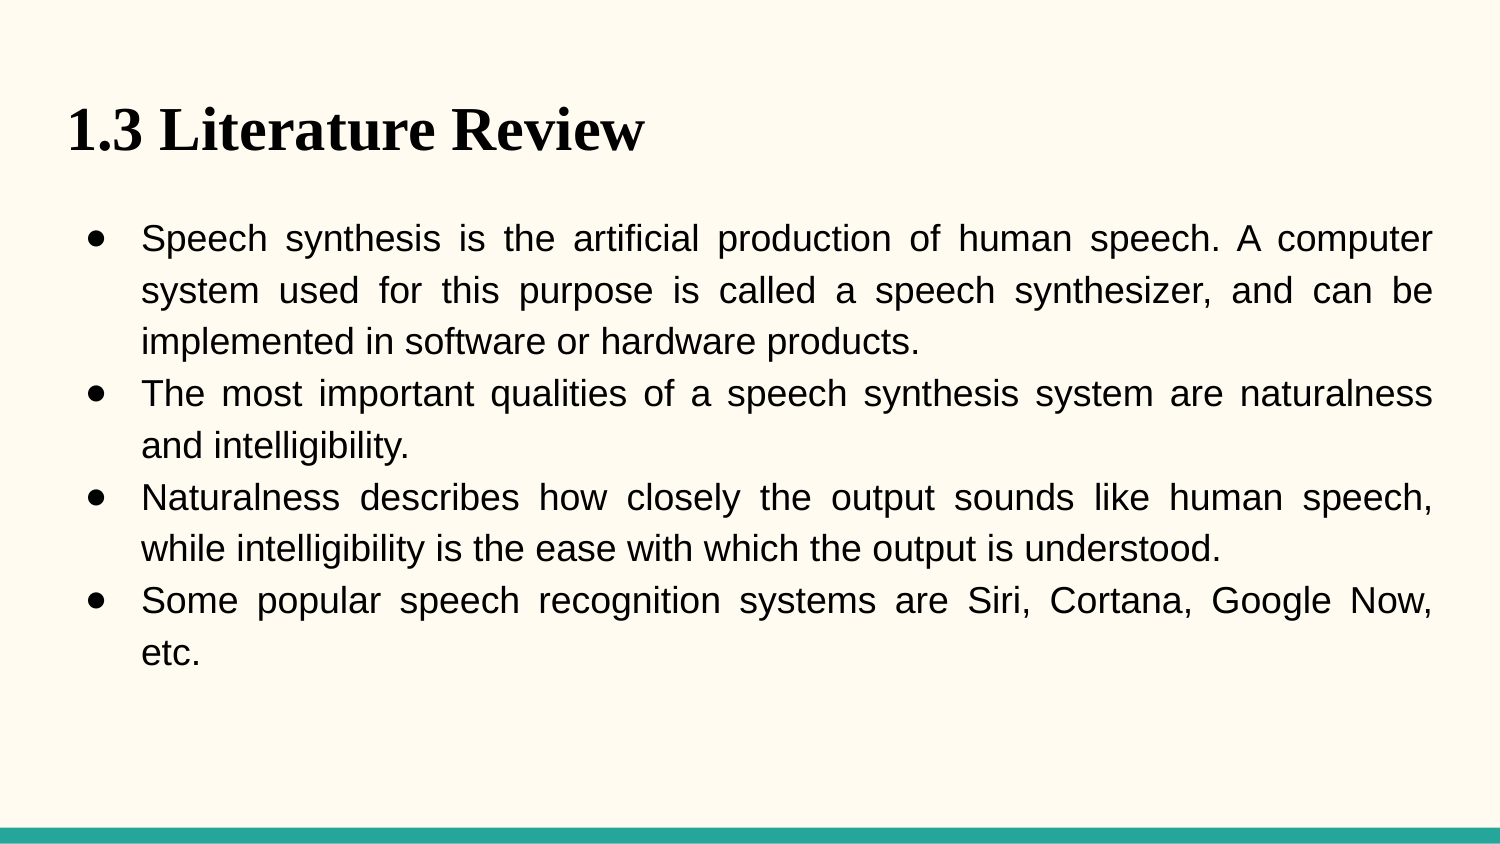

# 1.3 Literature Review
Speech synthesis is the artificial production of human speech. A computer system used for this purpose is called a speech synthesizer, and can be implemented in software or hardware products.
The most important qualities of a speech synthesis system are naturalness and intelligibility.
Naturalness describes how closely the output sounds like human speech, while intelligibility is the ease with which the output is understood.
Some popular speech recognition systems are Siri, Cortana, Google Now, etc.